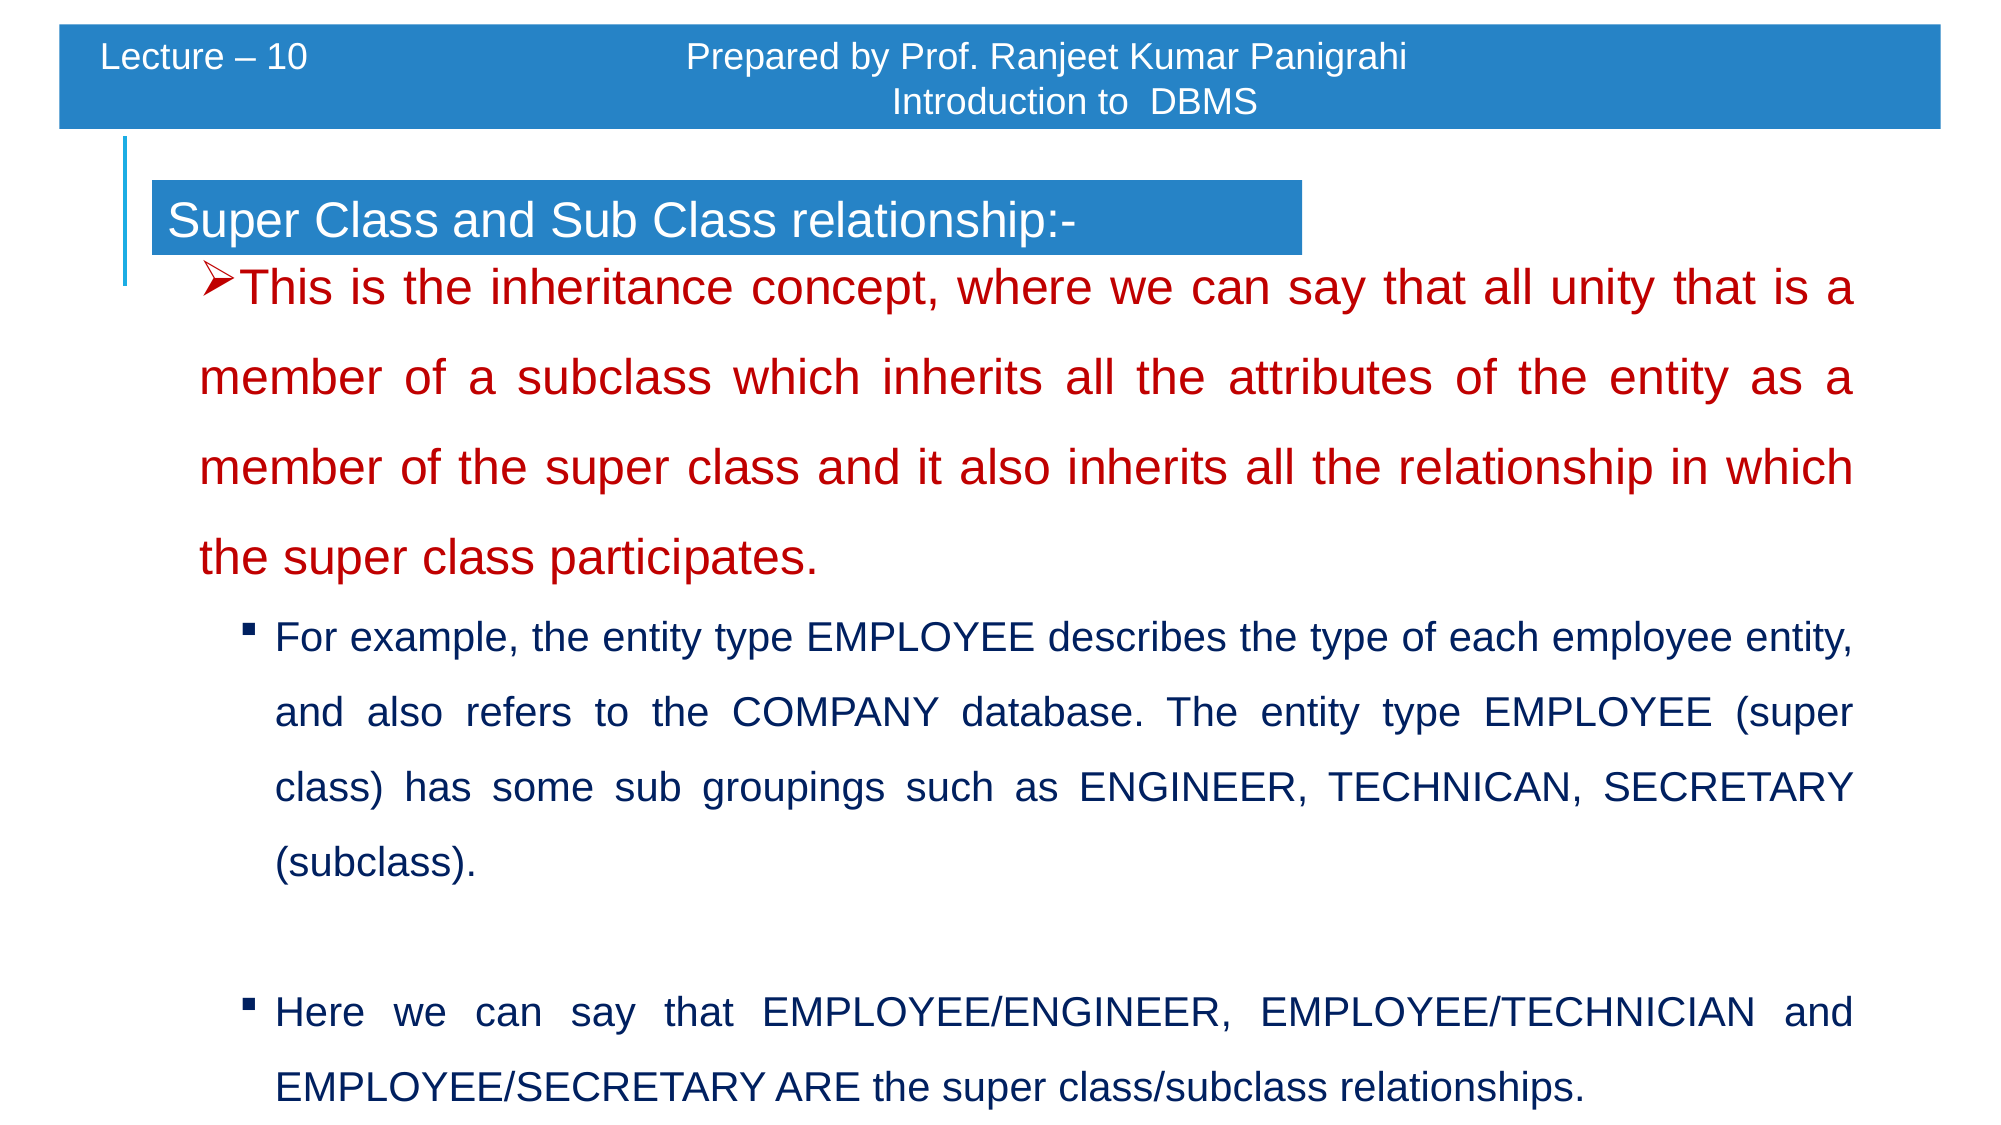

Lecture – 10 		             Prepared by Prof. Ranjeet Kumar Panigrahi					Introduction to  DBMS
Super Class and Sub Class relationship:-
This is the inheritance concept, where we can say that all unity that is a member of a subclass which inherits all the attributes of the entity as a member of the super class and it also inherits all the relationship in which the super class participates.
For example, the entity type EMPLOYEE describes the type of each employee entity, and also refers to the COMPANY database. The entity type EMPLOYEE (super class) has some sub groupings such as ENGINEER, TECHNICAN, SECRETARY (subclass).

Here we can say that EMPLOYEE/ENGINEER, EMPLOYEE/TECHNICIAN and EMPLOYEE/SECRETARY ARE the super class/subclass relationships.